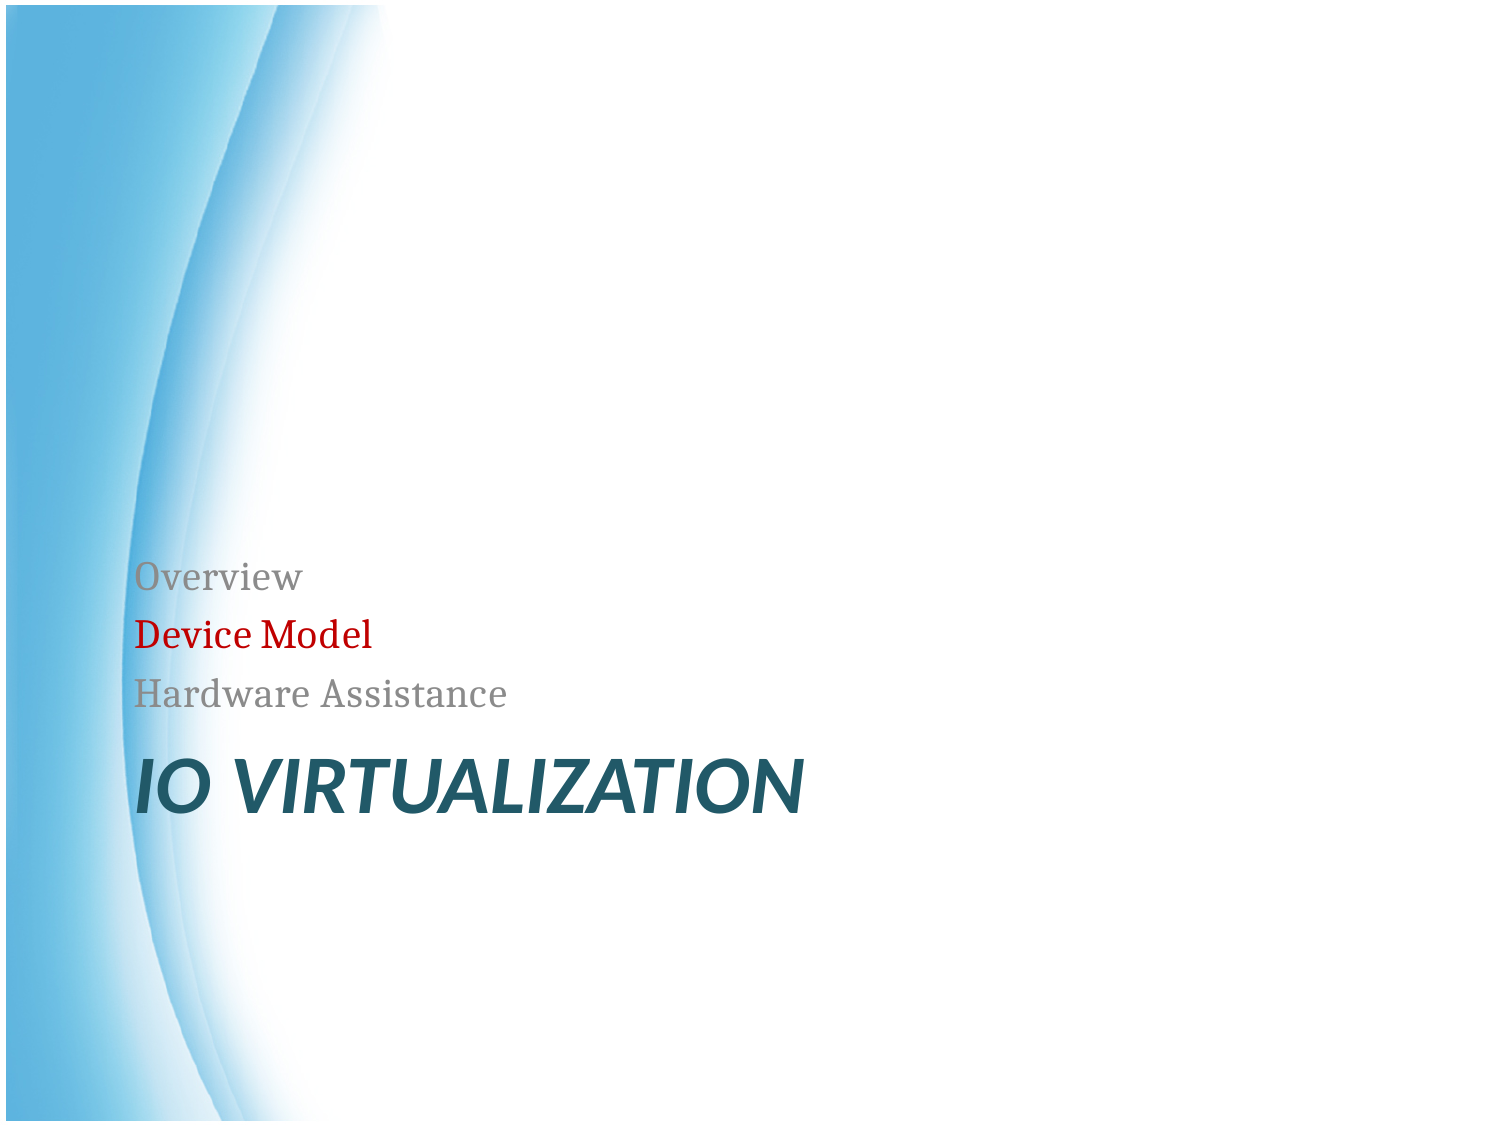

Overview
Device Model
Hardware Assistance
# IO Virtualization